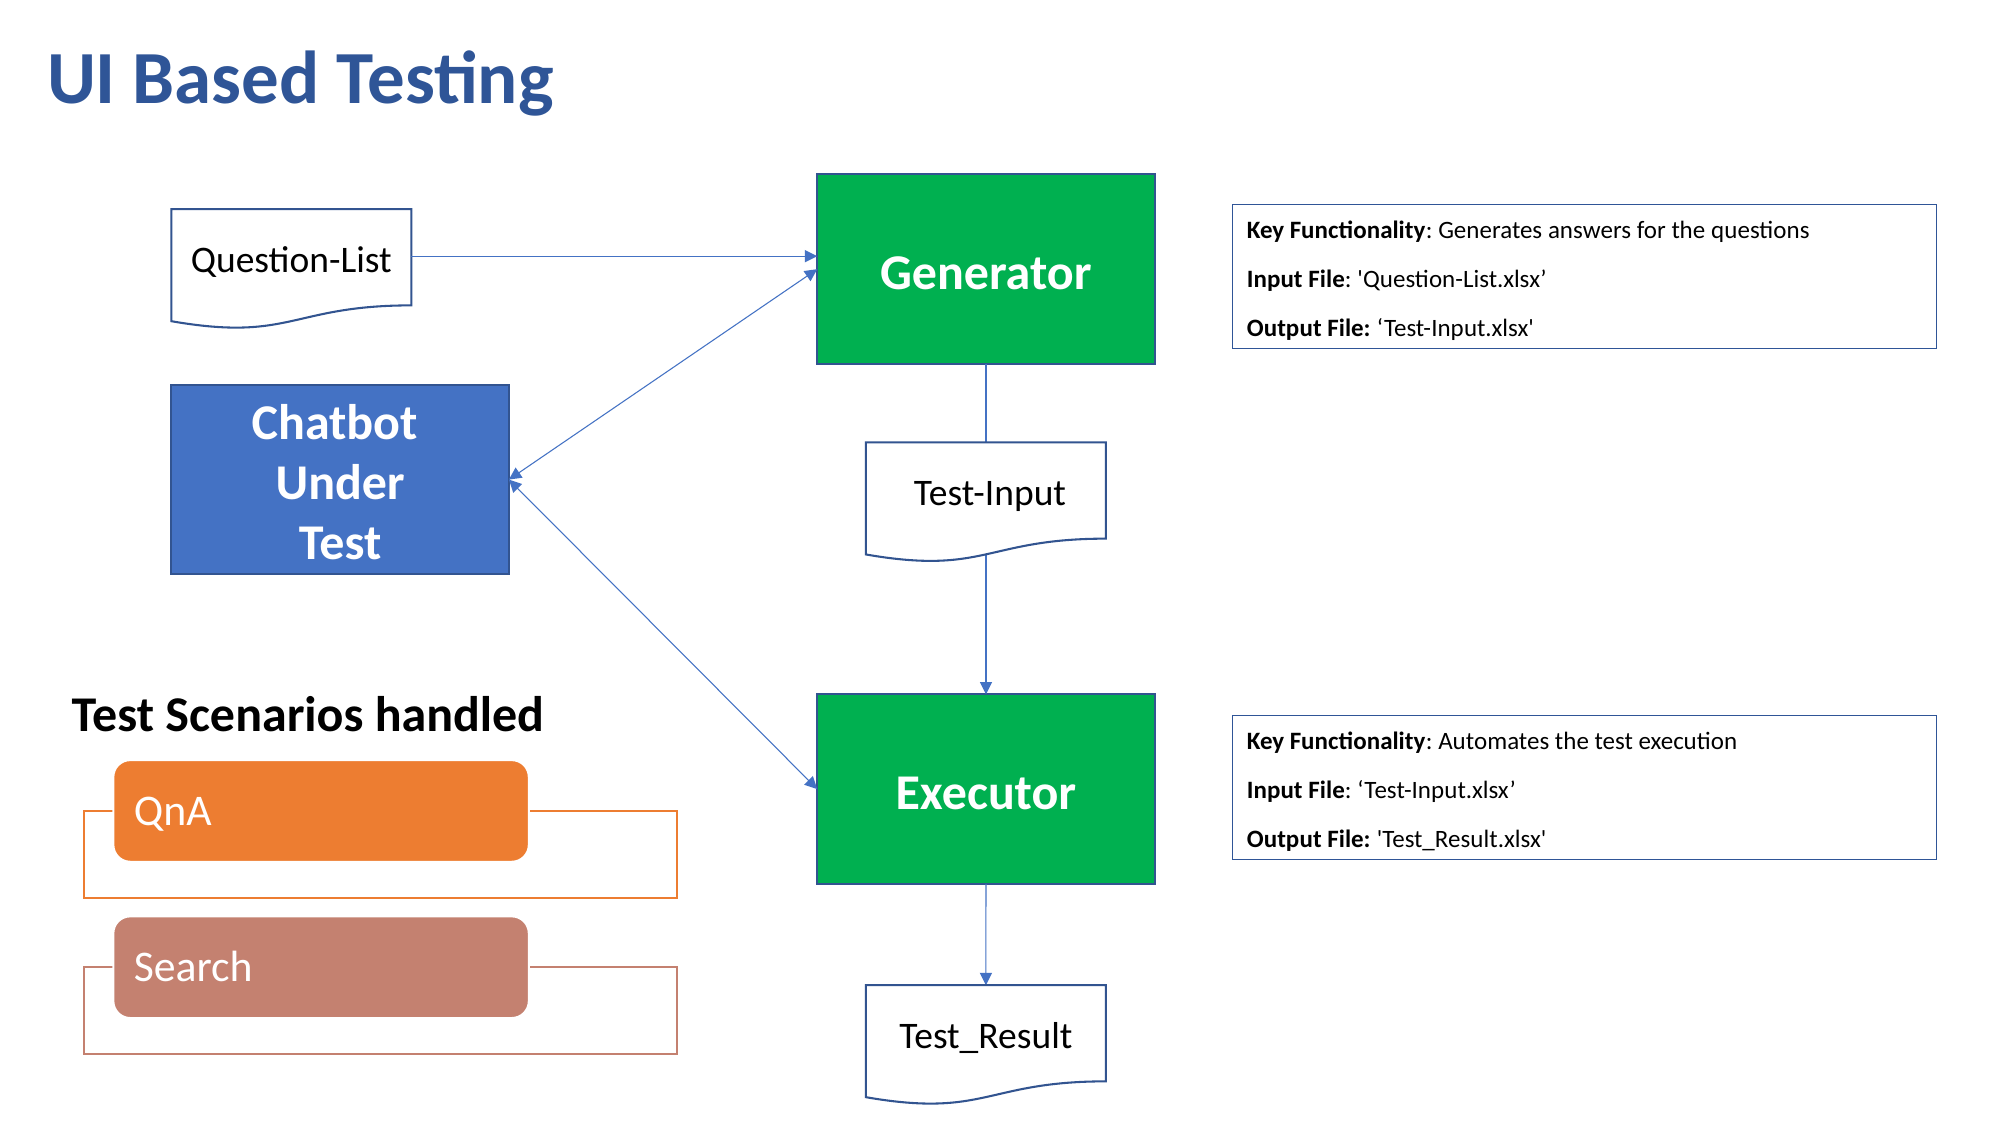

UI Based Testing
Generator
Key Functionality: Generates answers for the questions
Input File: 'Question-List.xlsx’
Output File: ‘Test-Input.xlsx'
Question-List
Chatbot
Under
Test
 Test-Input
Test Scenarios handled
Executor
Key Functionality: Automates the test execution
Input File: ‘Test-Input.xlsx’
Output File: 'Test_Result.xlsx'
QnA

Search

Test_Result